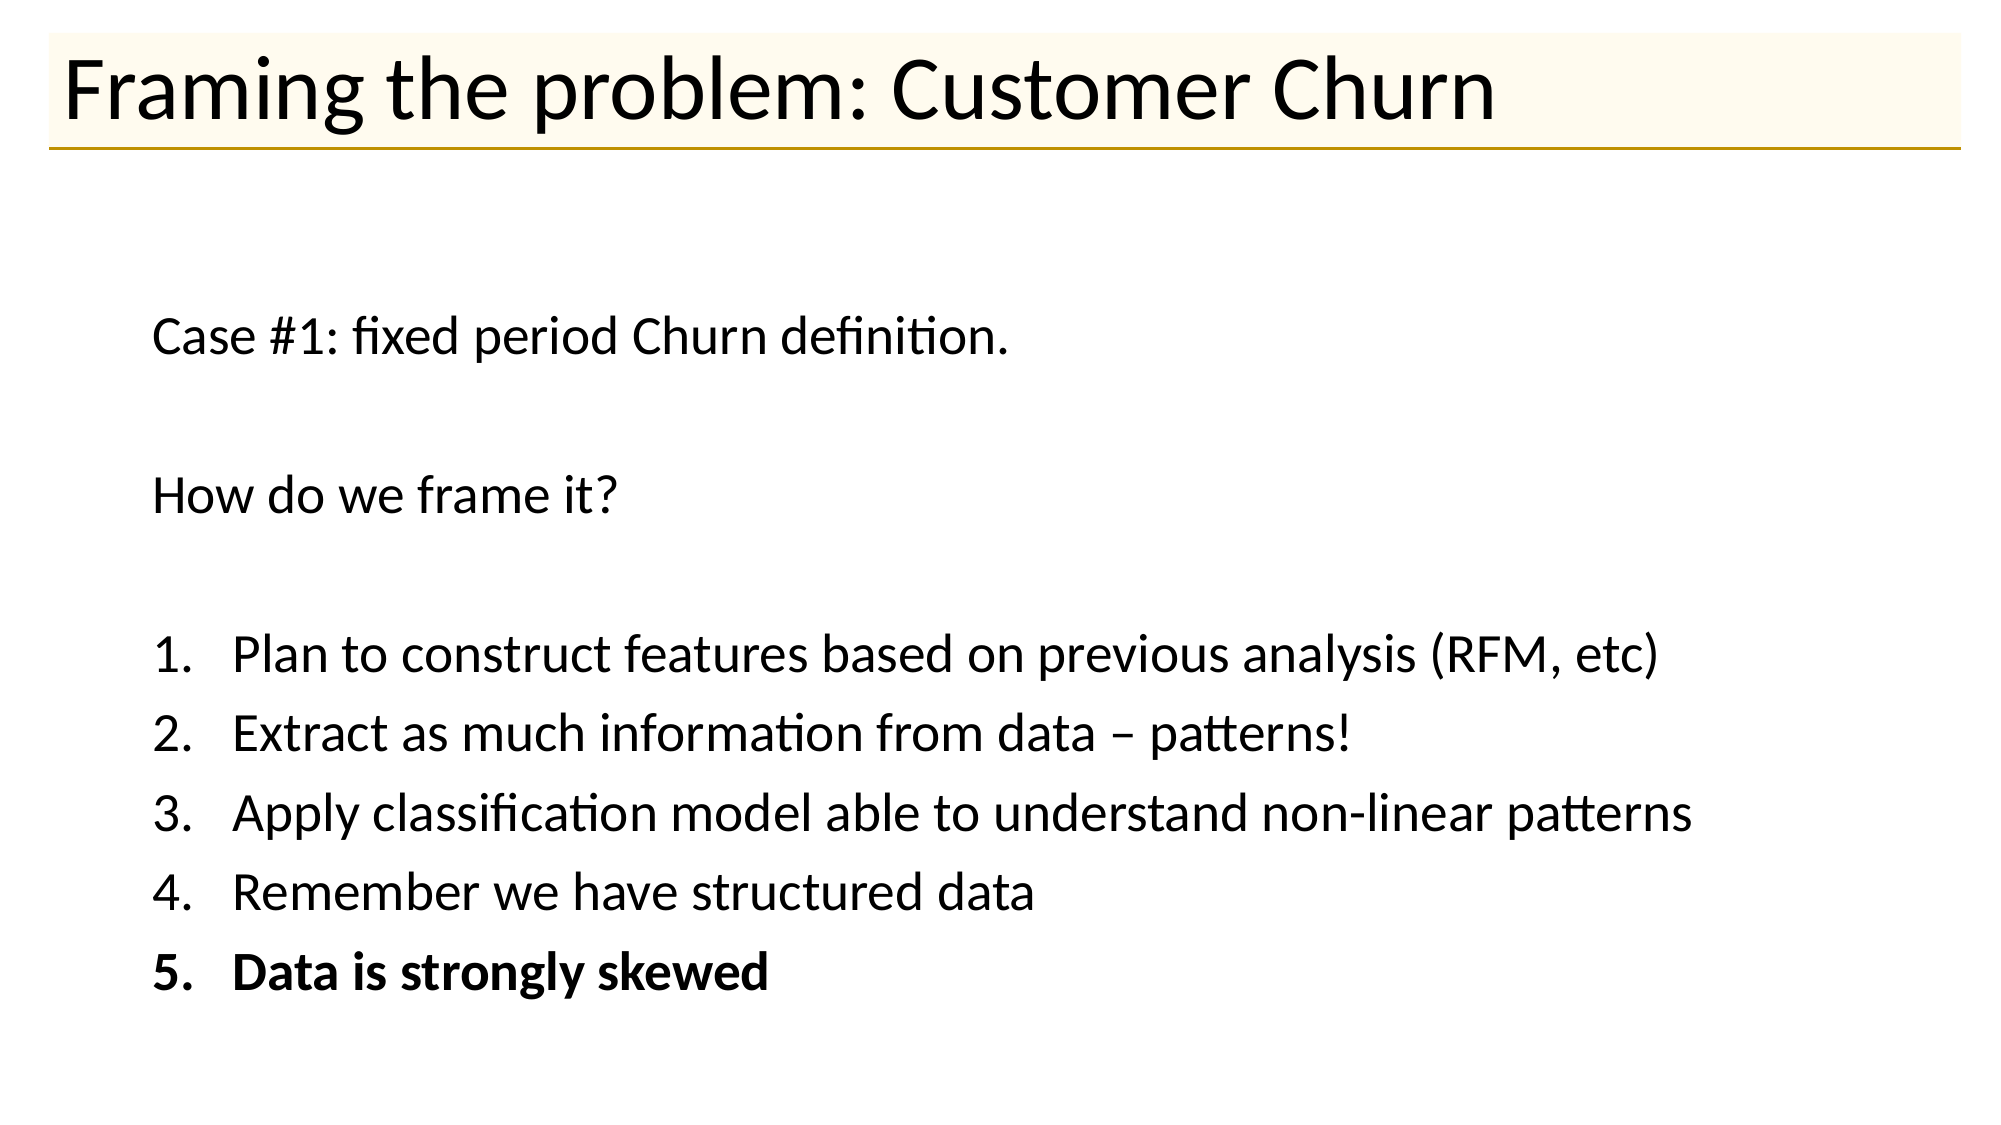

# Framing the problem: Customer Churn
Case #1: fixed period Churn definition.

How do we frame it?

Plan to construct features based on previous analysis (RFM, etc)
Extract as much information from data – patterns!
Apply classification model able to understand non-linear patterns
Remember we have structured data
Data is strongly skewed